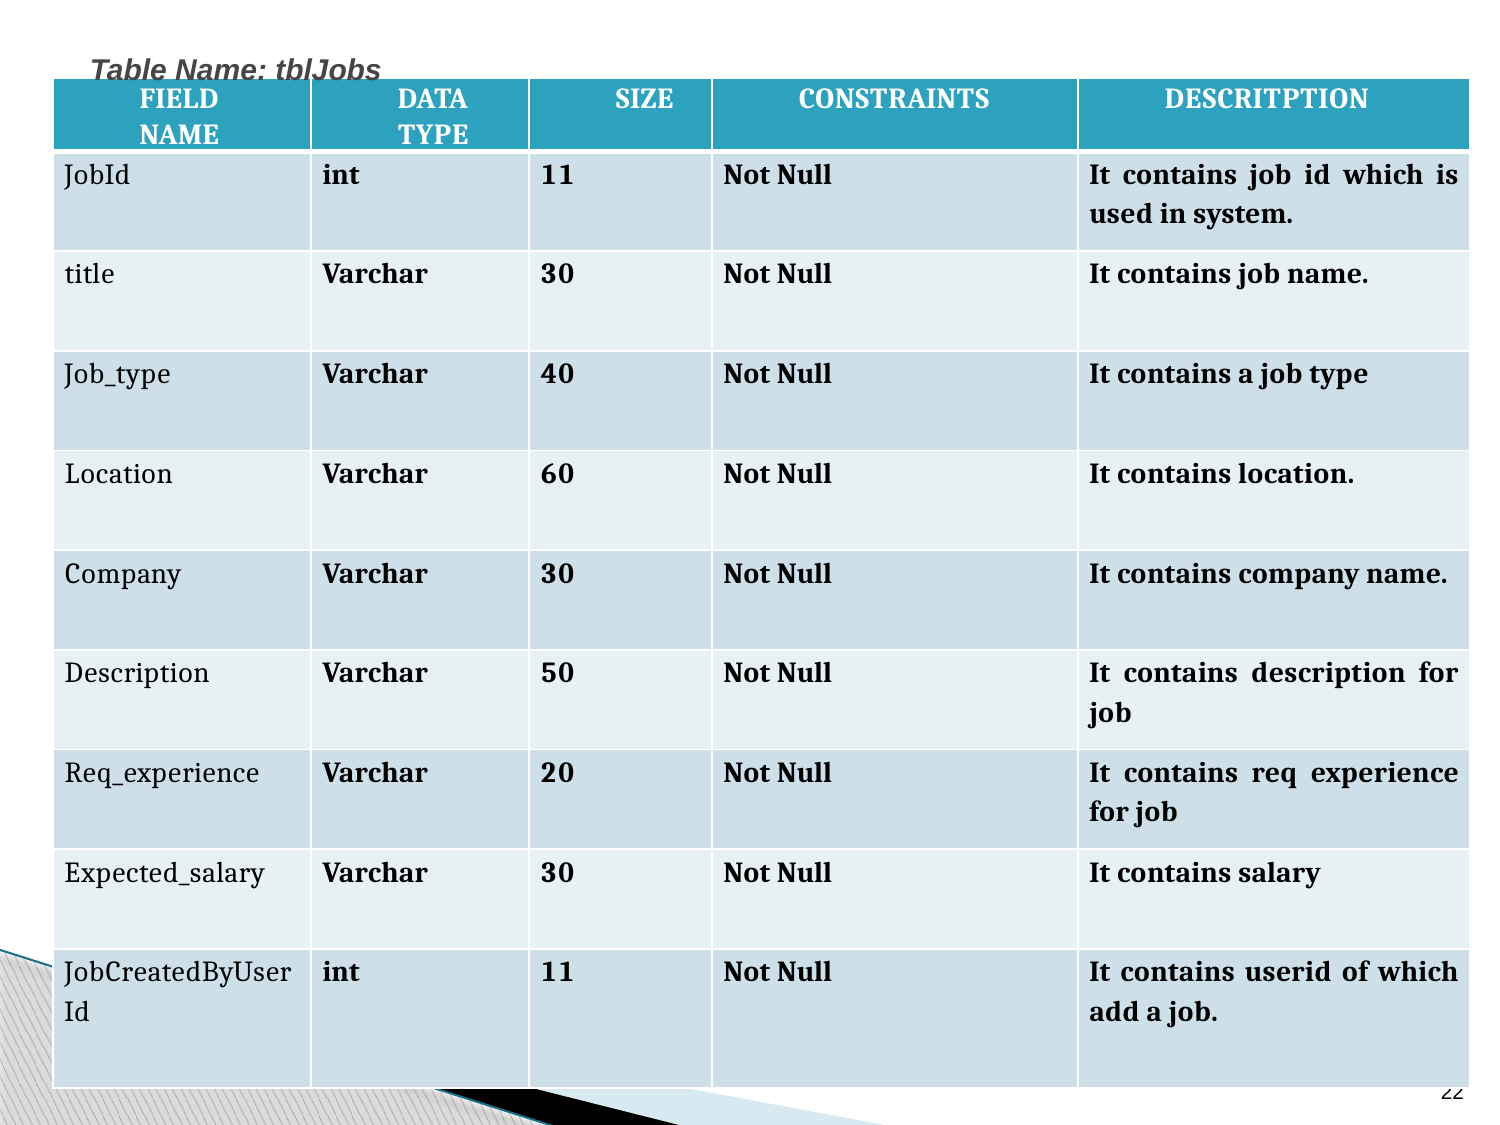

# Table Name: tblJobs
| FIELD NAME | DATA TYPE | SIZE | CONSTRAINTS | DESCRITPTION |
| --- | --- | --- | --- | --- |
| JobId | int | 11 | Not Null | It contains job id which is used in system. |
| title | Varchar | 30 | Not Null | It contains job name. |
| Job\_type | Varchar | 40 | Not Null | It contains a job type |
| Location | Varchar | 60 | Not Null | It contains location. |
| Company | Varchar | 30 | Not Null | It contains company name. |
| Description | Varchar | 50 | Not Null | It contains description for job |
| Req\_experience | Varchar | 20 | Not Null | It contains req experience for job |
| Expected\_salary | Varchar | 30 | Not Null | It contains salary |
| JobCreatedByUserId | int | 11 | Not Null | It contains userid of which add a job. |
22